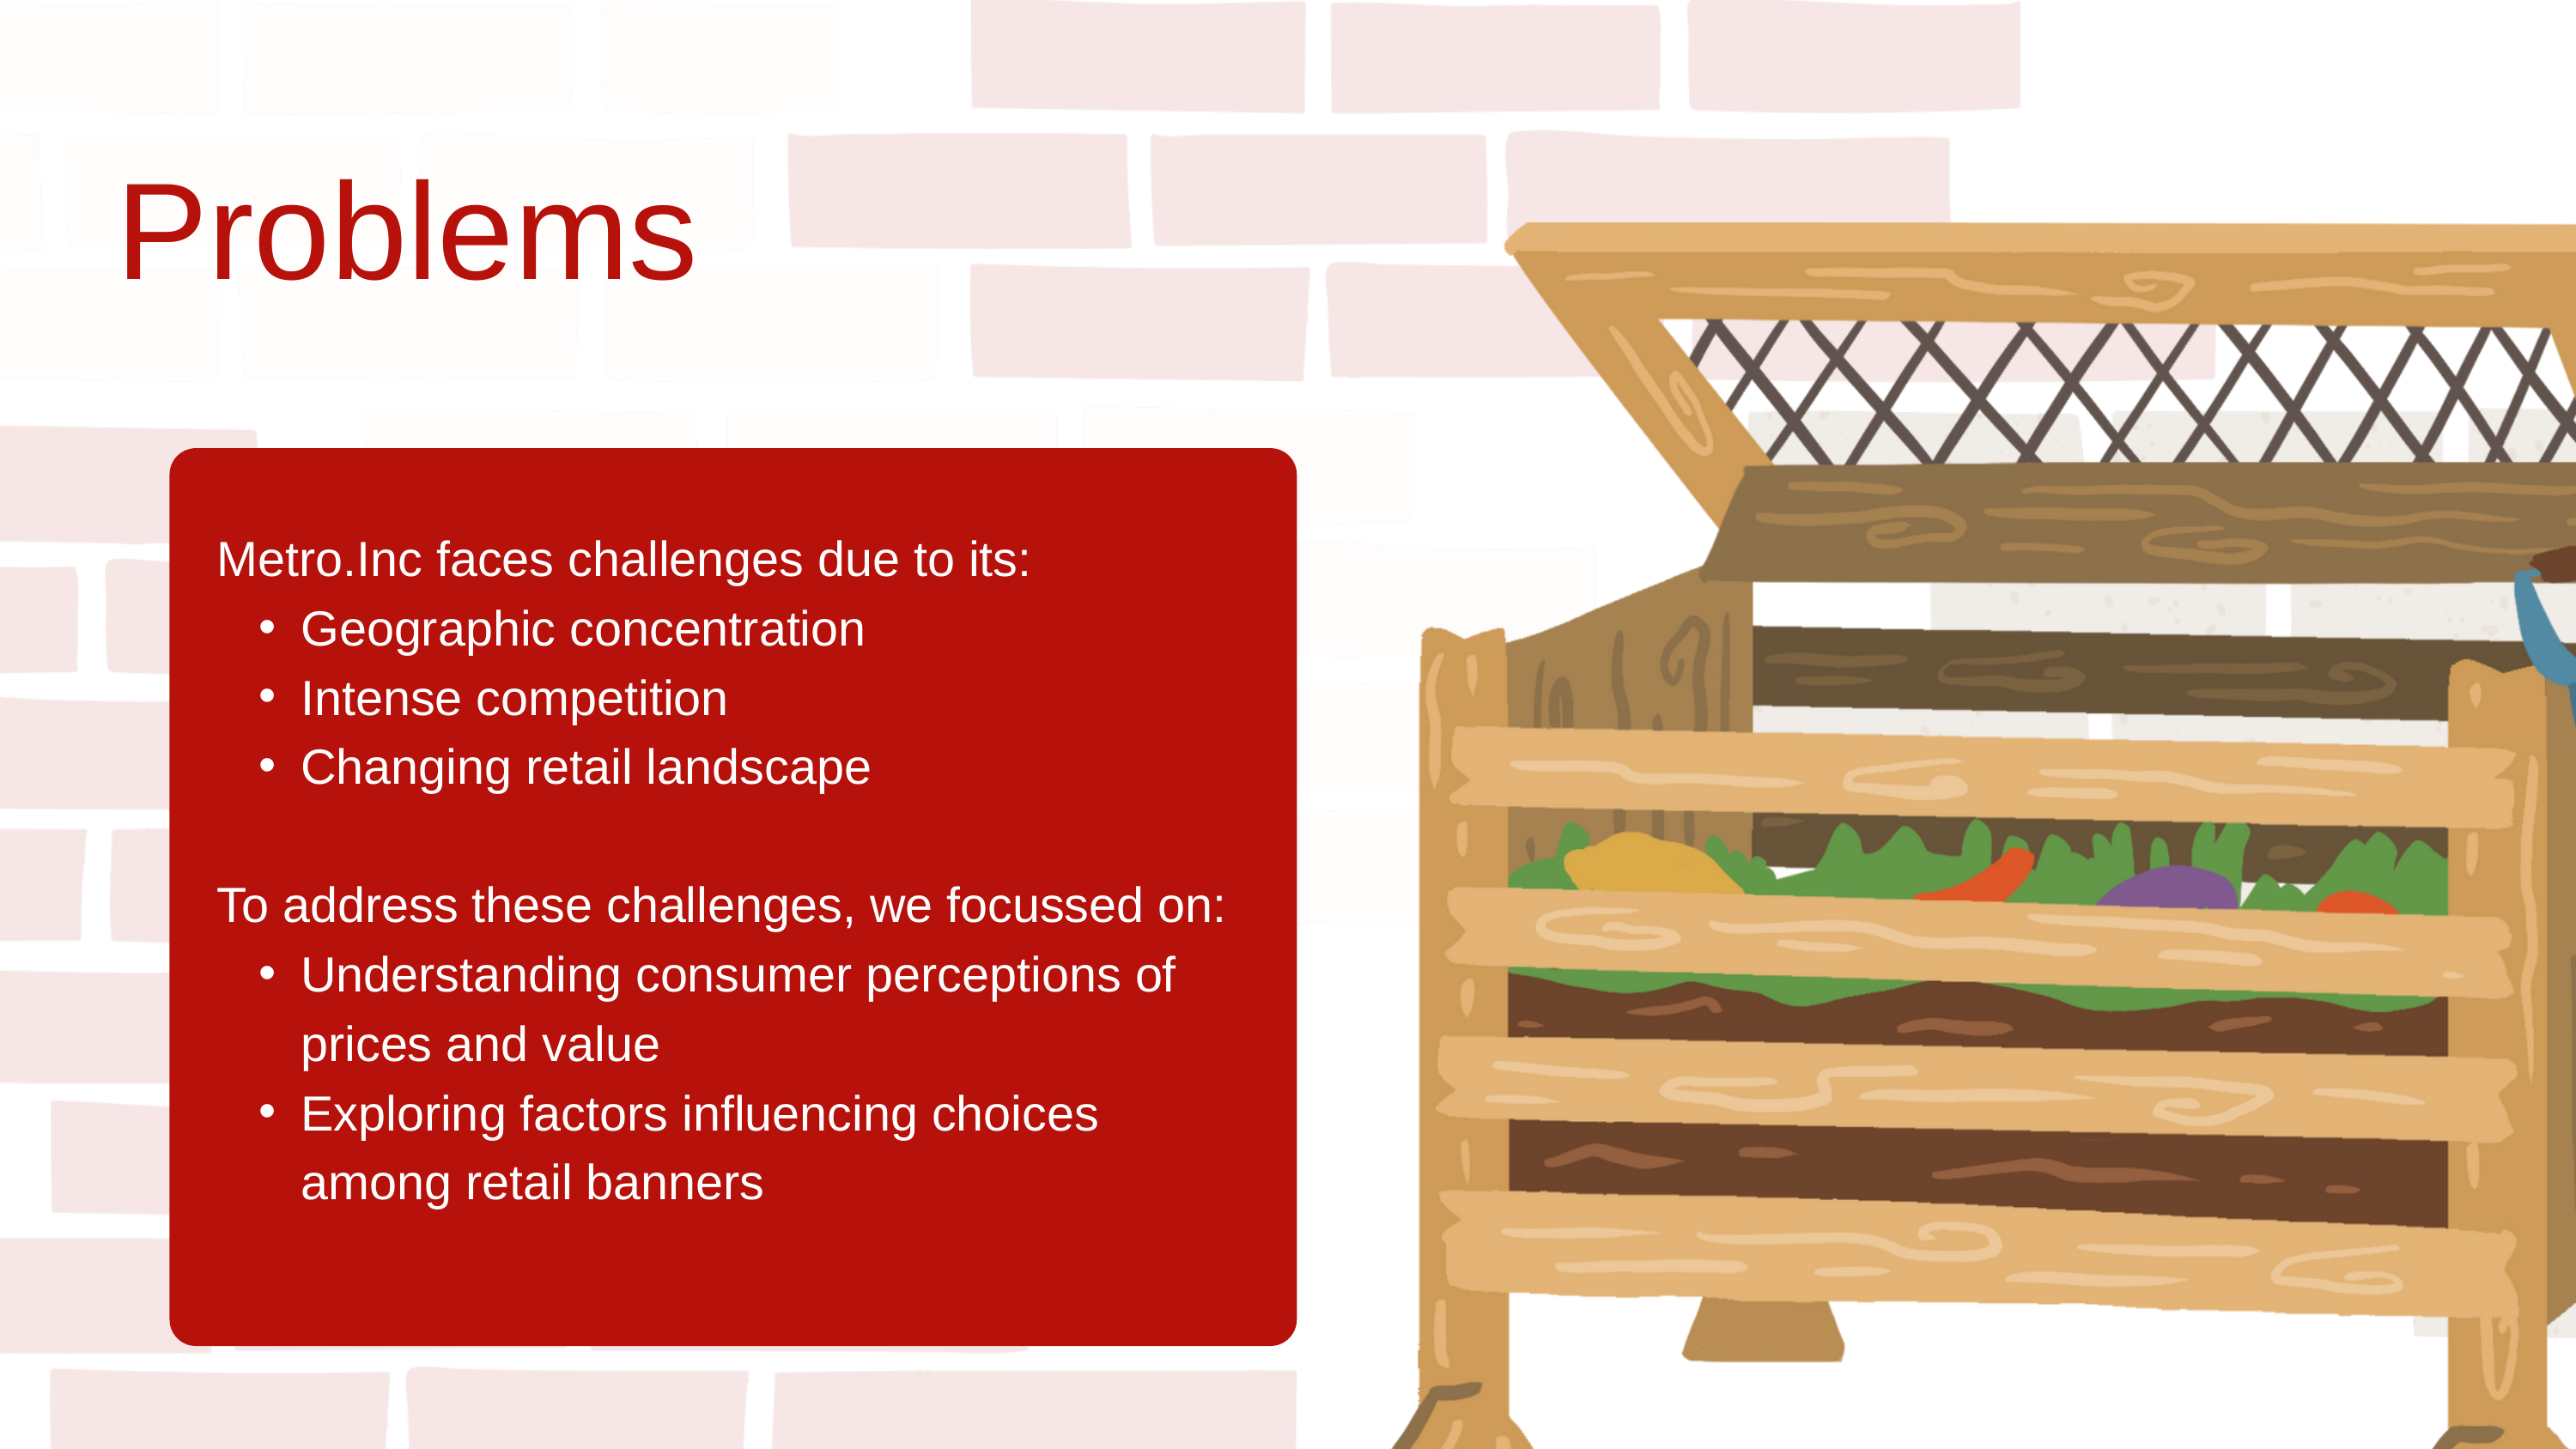

Problems

Metro.Inc faces challenges due to its:
Geographic concentration
Intense competition
Changing retail landscape

To address these challenges, we focussed on:
Understanding consumer perceptions of prices and value
Exploring factors influencing choices among retail banners